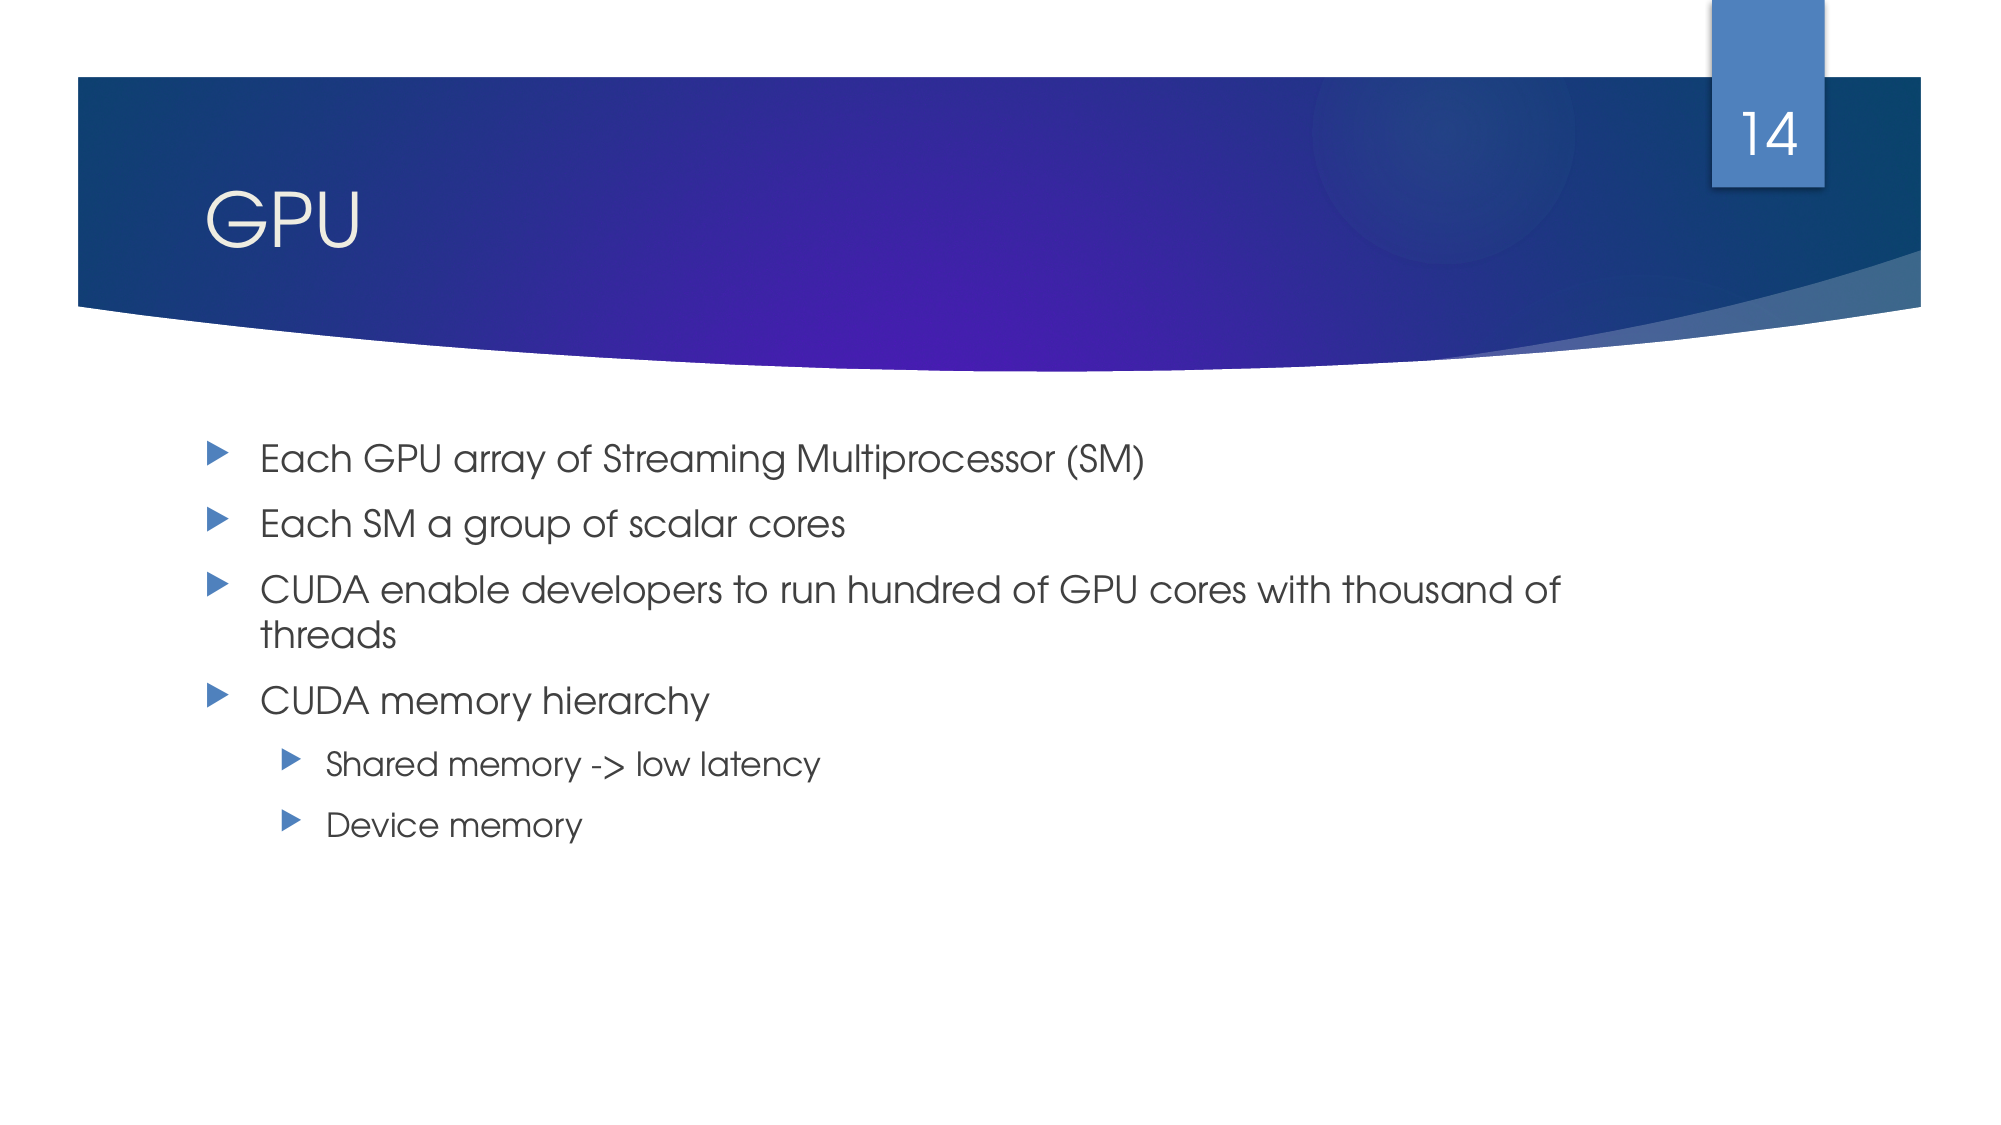

14
# GPU
Each GPU array of Streaming Multiprocessor (SM)
Each SM a group of scalar cores
CUDA enable developers to run hundred of GPU cores with thousand of threads
CUDA memory hierarchy
Shared memory -> low latency
Device memory